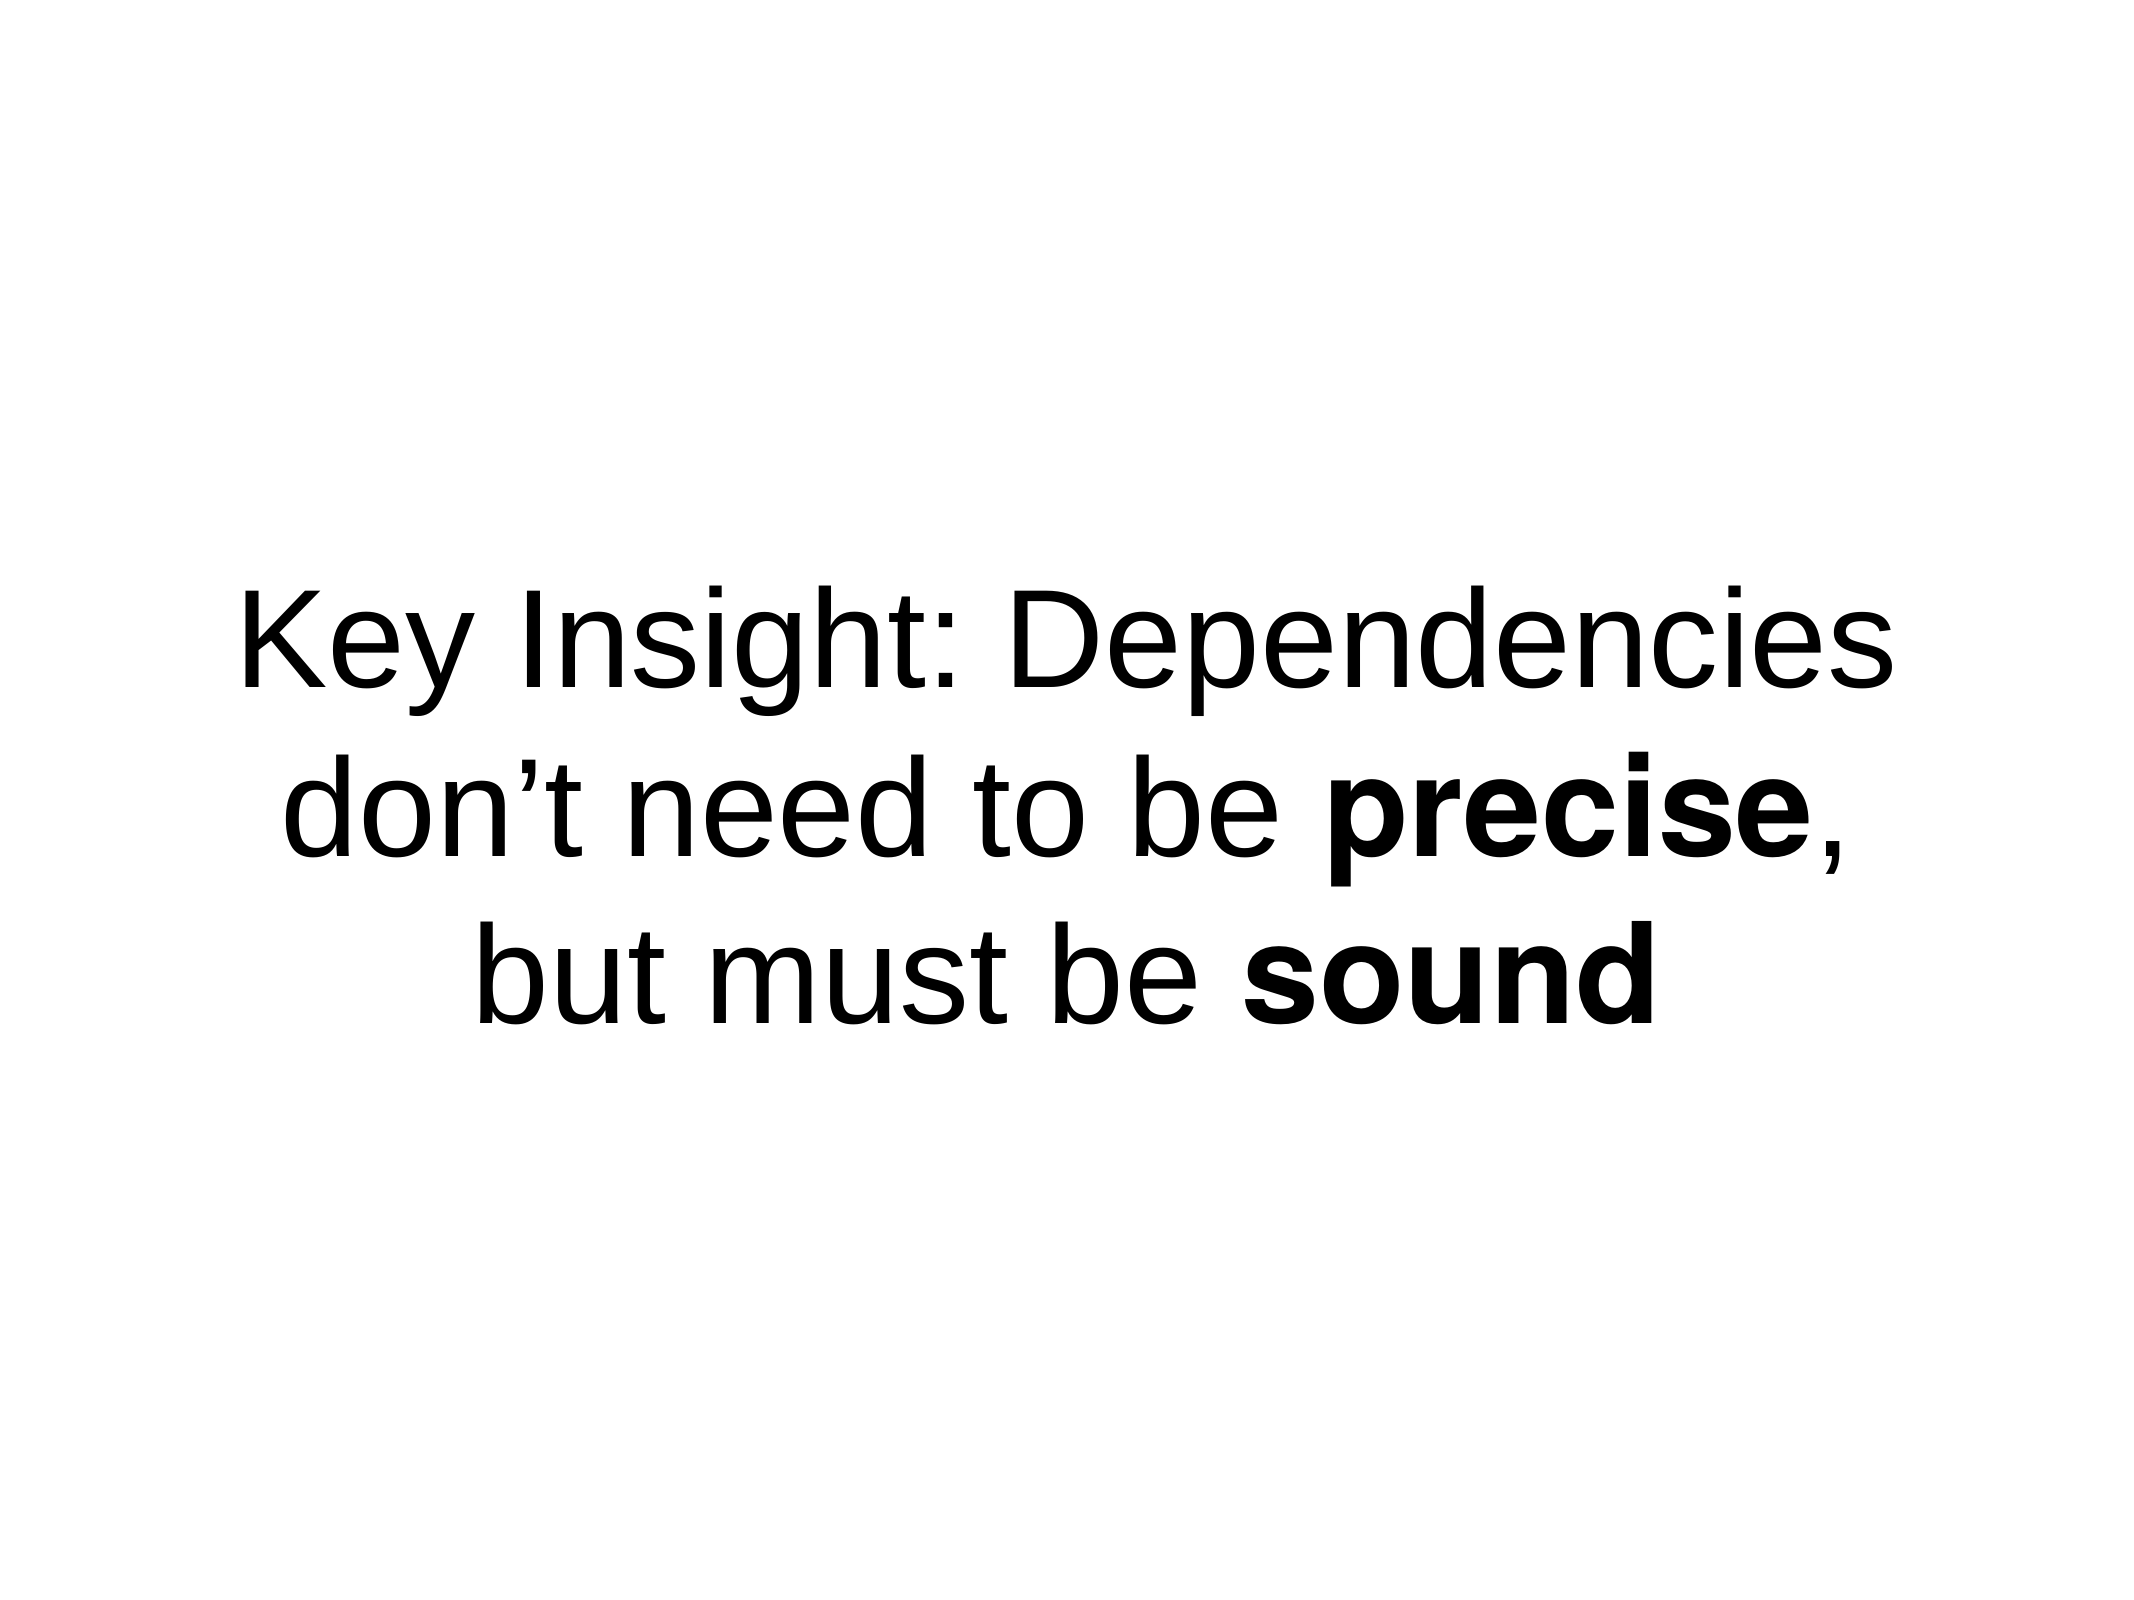

# Key Insight: Dependencies don’t need to be precise, but must be sound